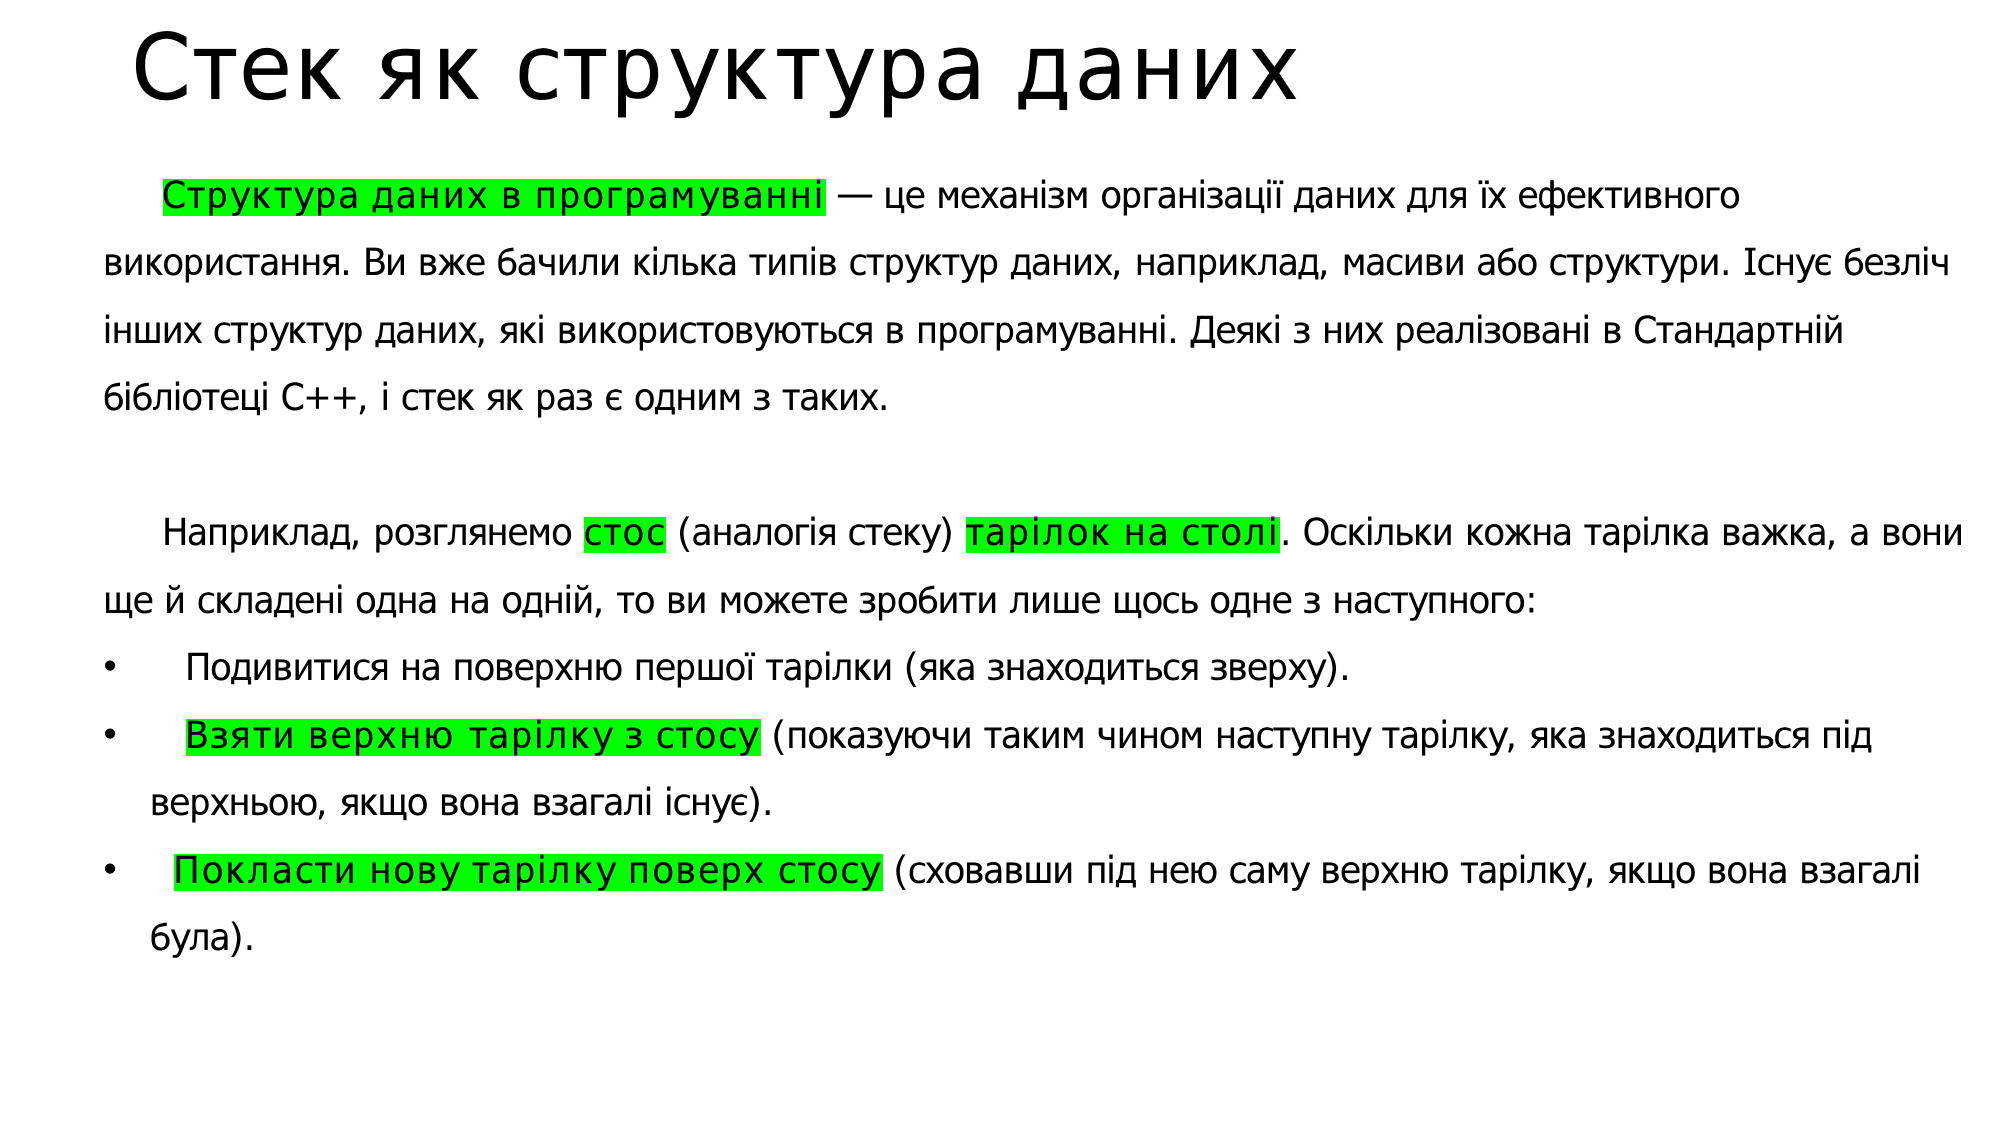

# Стек як структура даних
Структура даних в програмуванні — це механізм організації даних для їх ефективного використання. Ви вже бачили кілька типів структур даних, наприклад, масиви або структури. Існує безліч інших структур даних, які використовуються в програмуванні. Деякі з них реалізовані в Стандартній бібліотеці C++, і стек як раз є одним з таких.

Наприклад, розглянемо стос (аналогія стеку) тарілок на столі. Оскільки кожна тарілка важка, а вони ще й складені одна на одній, то ви можете зробити лише щось одне з наступного:
   Подивитися на поверхню першої тарілки (яка знаходиться зверху).
   Взяти верхню тарілку з стосу (показуючи таким чином наступну тарілку, яка знаходиться під верхньою, якщо вона взагалі існує).
  Покласти нову тарілку поверх стосу (сховавши під нею саму верхню тарілку, якщо вона взагалі була).